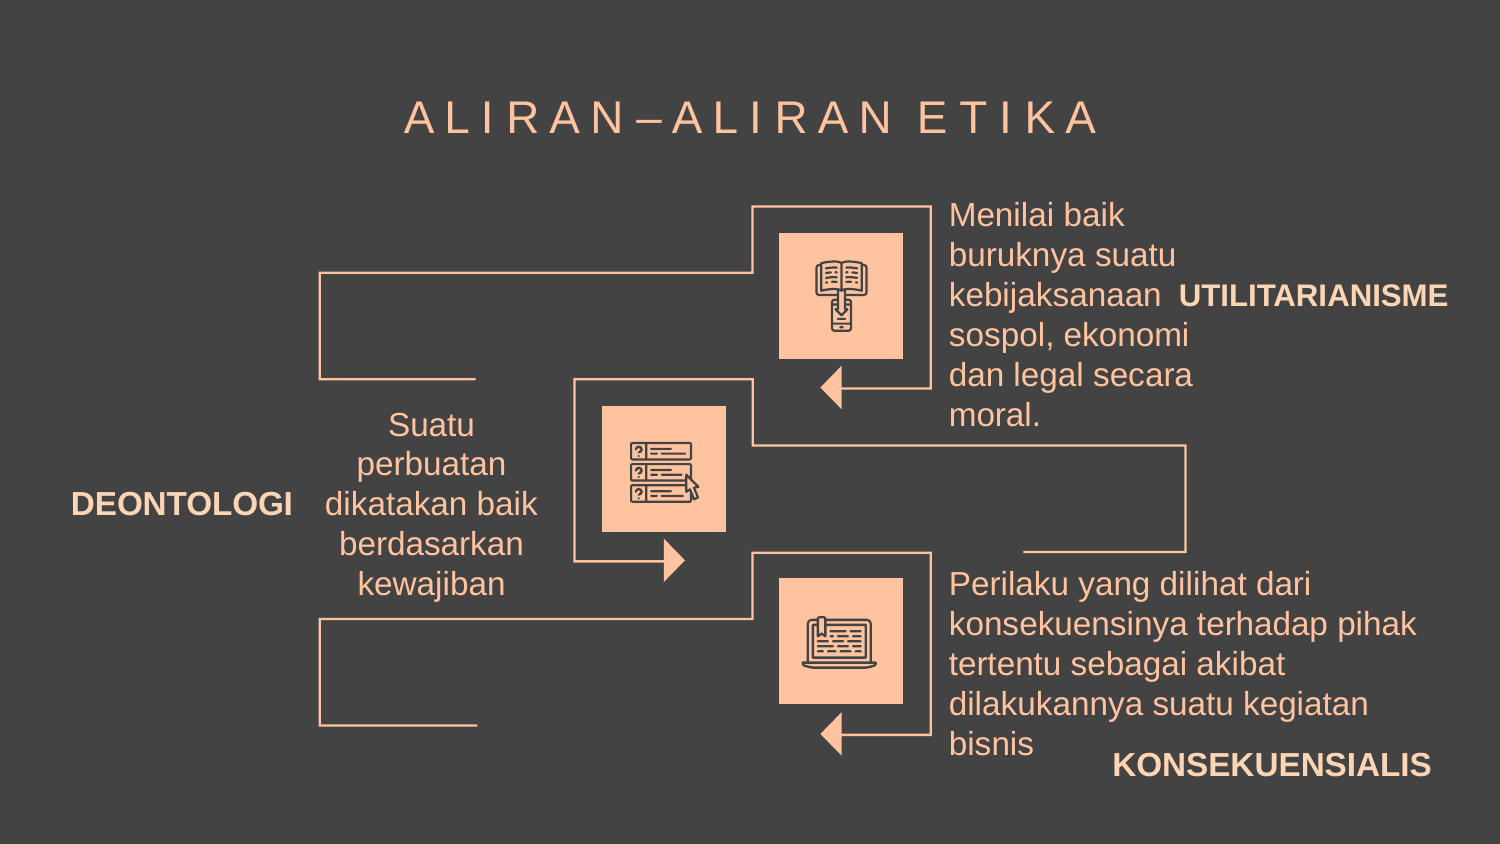

# A L I R A N – A L I R A N  E T I K A

Menilai baik buruknya suatu kebijaksanaan sospol, ekonomi dan legal secara moral.

UTILITARIANISME

Suatu perbuatan dikatakan baik berdasarkan kewajiban
DEONTOLOGI

Perilaku yang dilihat dari konsekuensinya terhadap pihak tertentu sebagai akibat dilakukannya suatu kegiatan bisnis

KONSEKUENSIALIS